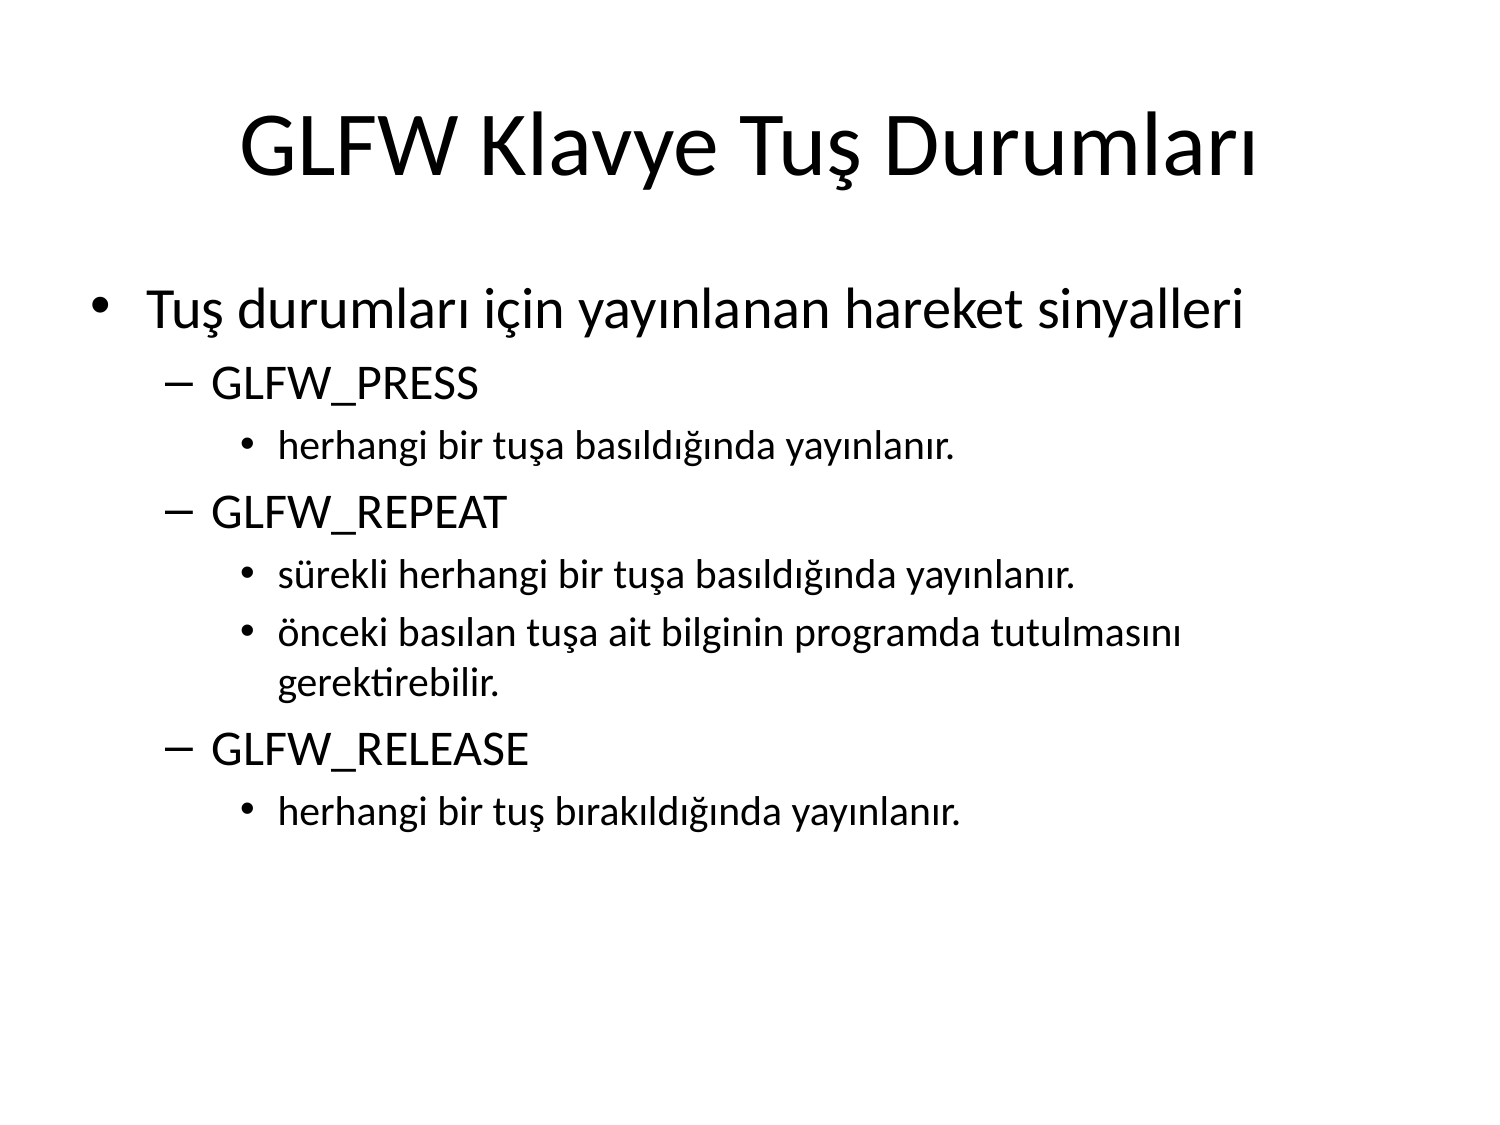

# GLFW Klavye Tuş Durumları
Tuş durumları için yayınlanan hareket sinyalleri
GLFW_PRESS
herhangi bir tuşa basıldığında yayınlanır.
GLFW_REPEAT
sürekli herhangi bir tuşa basıldığında yayınlanır.
önceki basılan tuşa ait bilginin programda tutulmasını gerektirebilir.
GLFW_RELEASE
herhangi bir tuş bırakıldığında yayınlanır.